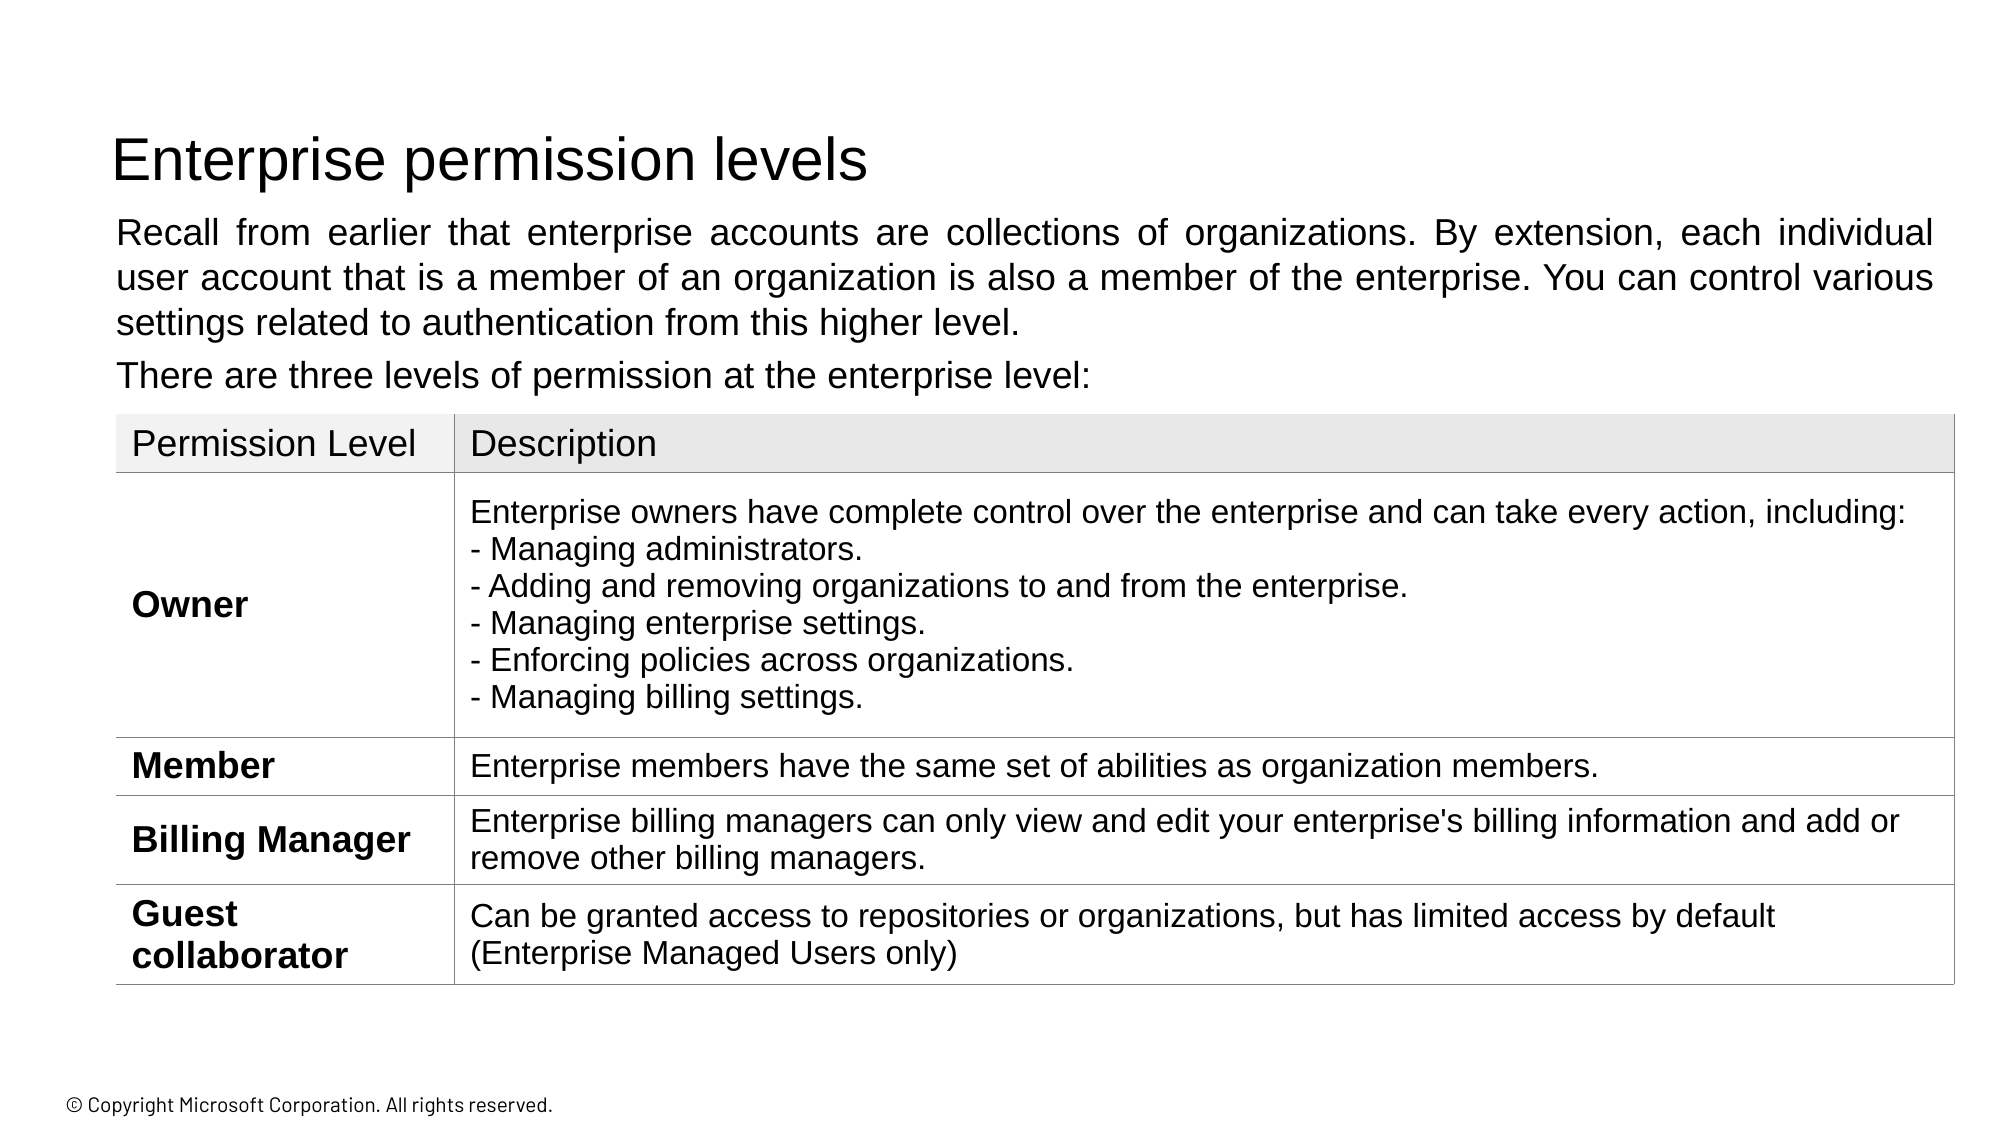

# Enterprise permission levels
Recall from earlier that enterprise accounts are collections of organizations. By extension, each individual user account that is a member of an organization is also a member of the enterprise. You can control various settings related to authentication from this higher level.
There are three levels of permission at the enterprise level:
| Permission Level | Description |
| --- | --- |
| Owner | Enterprise owners have complete control over the enterprise and can take every action, including: - Managing administrators. - Adding and removing organizations to and from the enterprise. - Managing enterprise settings. - Enforcing policies across organizations. - Managing billing settings. |
| Member | Enterprise members have the same set of abilities as organization members. |
| Billing Manager | Enterprise billing managers can only view and edit your enterprise's billing information and add or remove other billing managers. |
| Guest collaborator | Can be granted access to repositories or organizations, but has limited access by default (Enterprise Managed Users only) |
© Copyright Microsoft Corporation. All rights reserved.